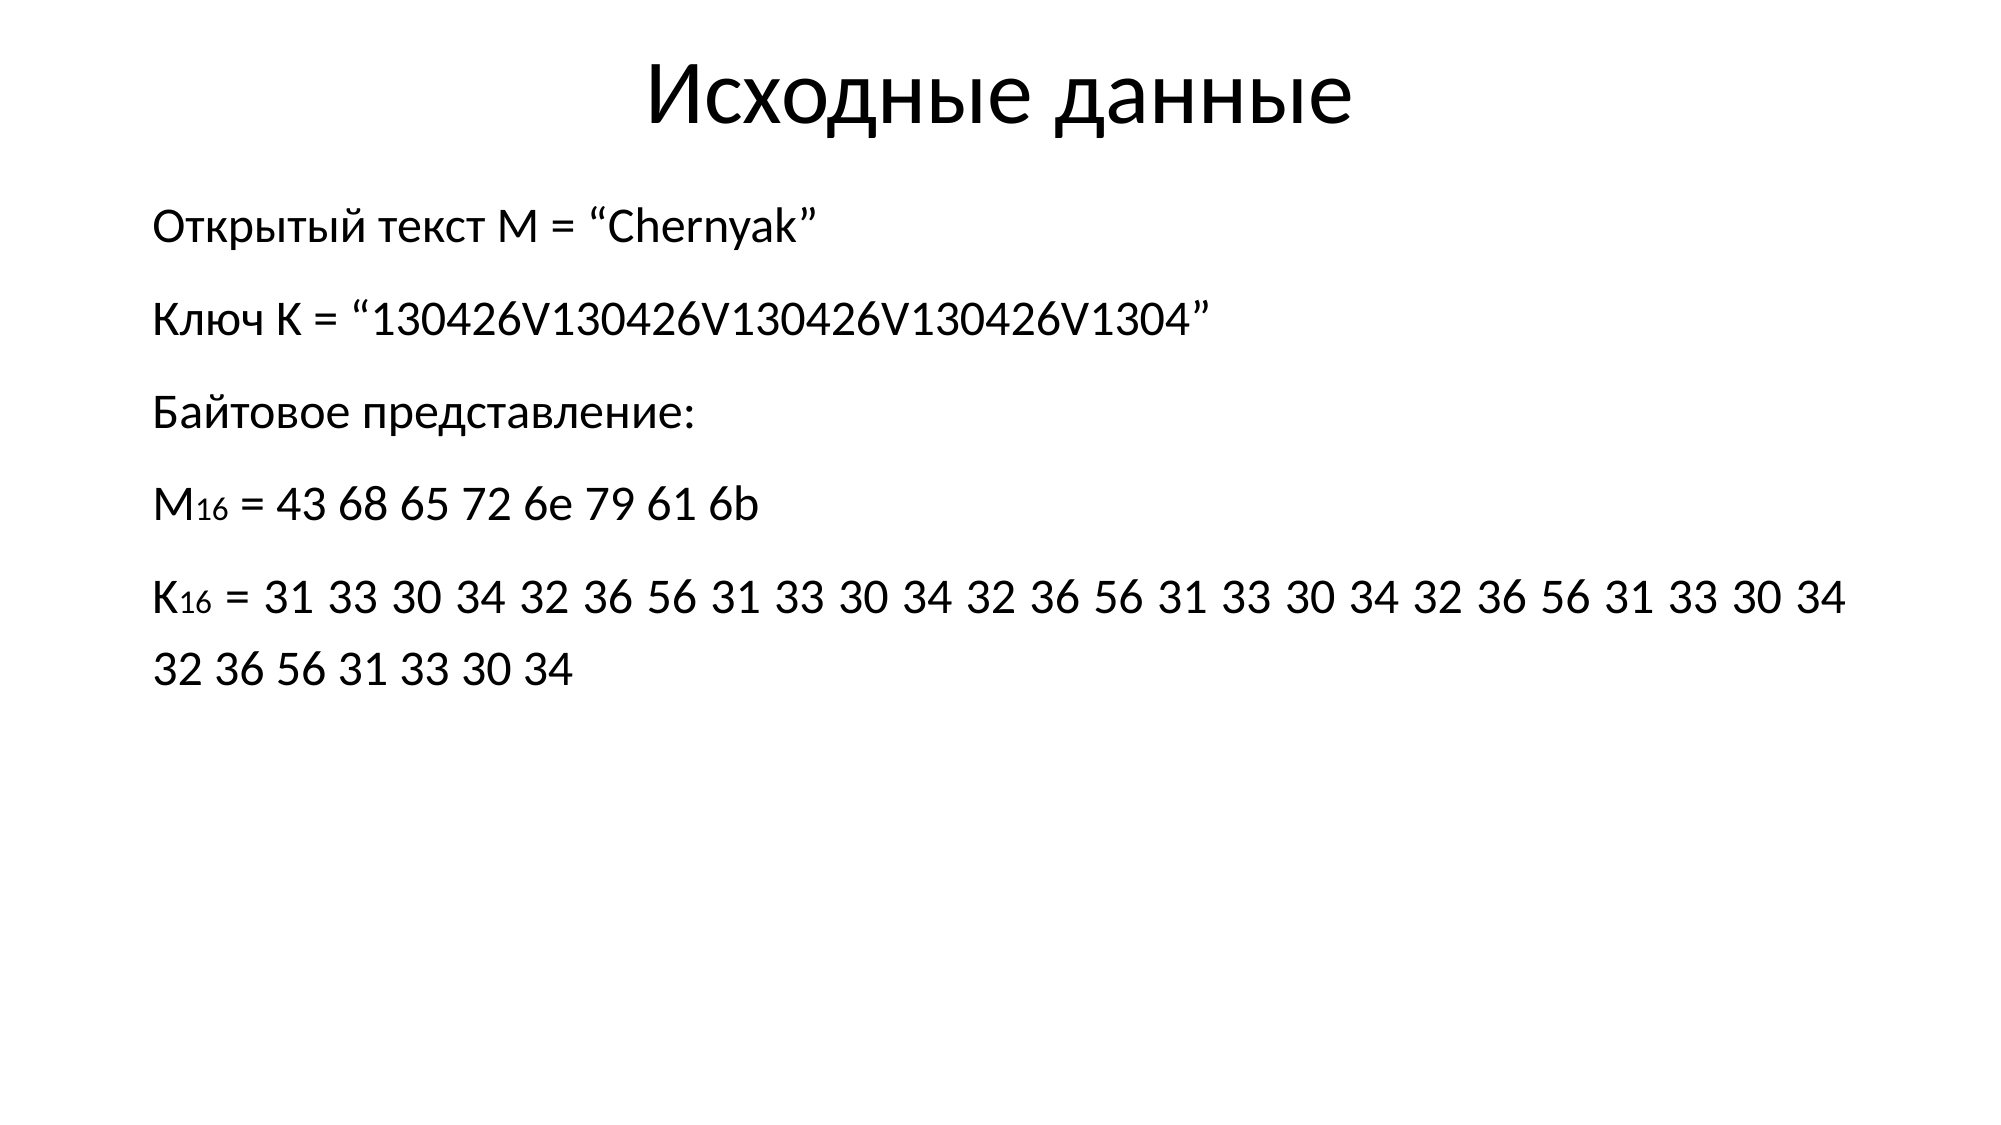

# Исходные данные
Открытый текст M = “Chernyak”
Ключ K = “130426V130426V130426V130426V1304”
Байтовое представление:
M16 = 43 68 65 72 6e 79 61 6b
K16 = 31 33 30 34 32 36 56 31 33 30 34 32 36 56 31 33 30 34 32 36 56 31 33 30 34 32 36 56 31 33 30 34